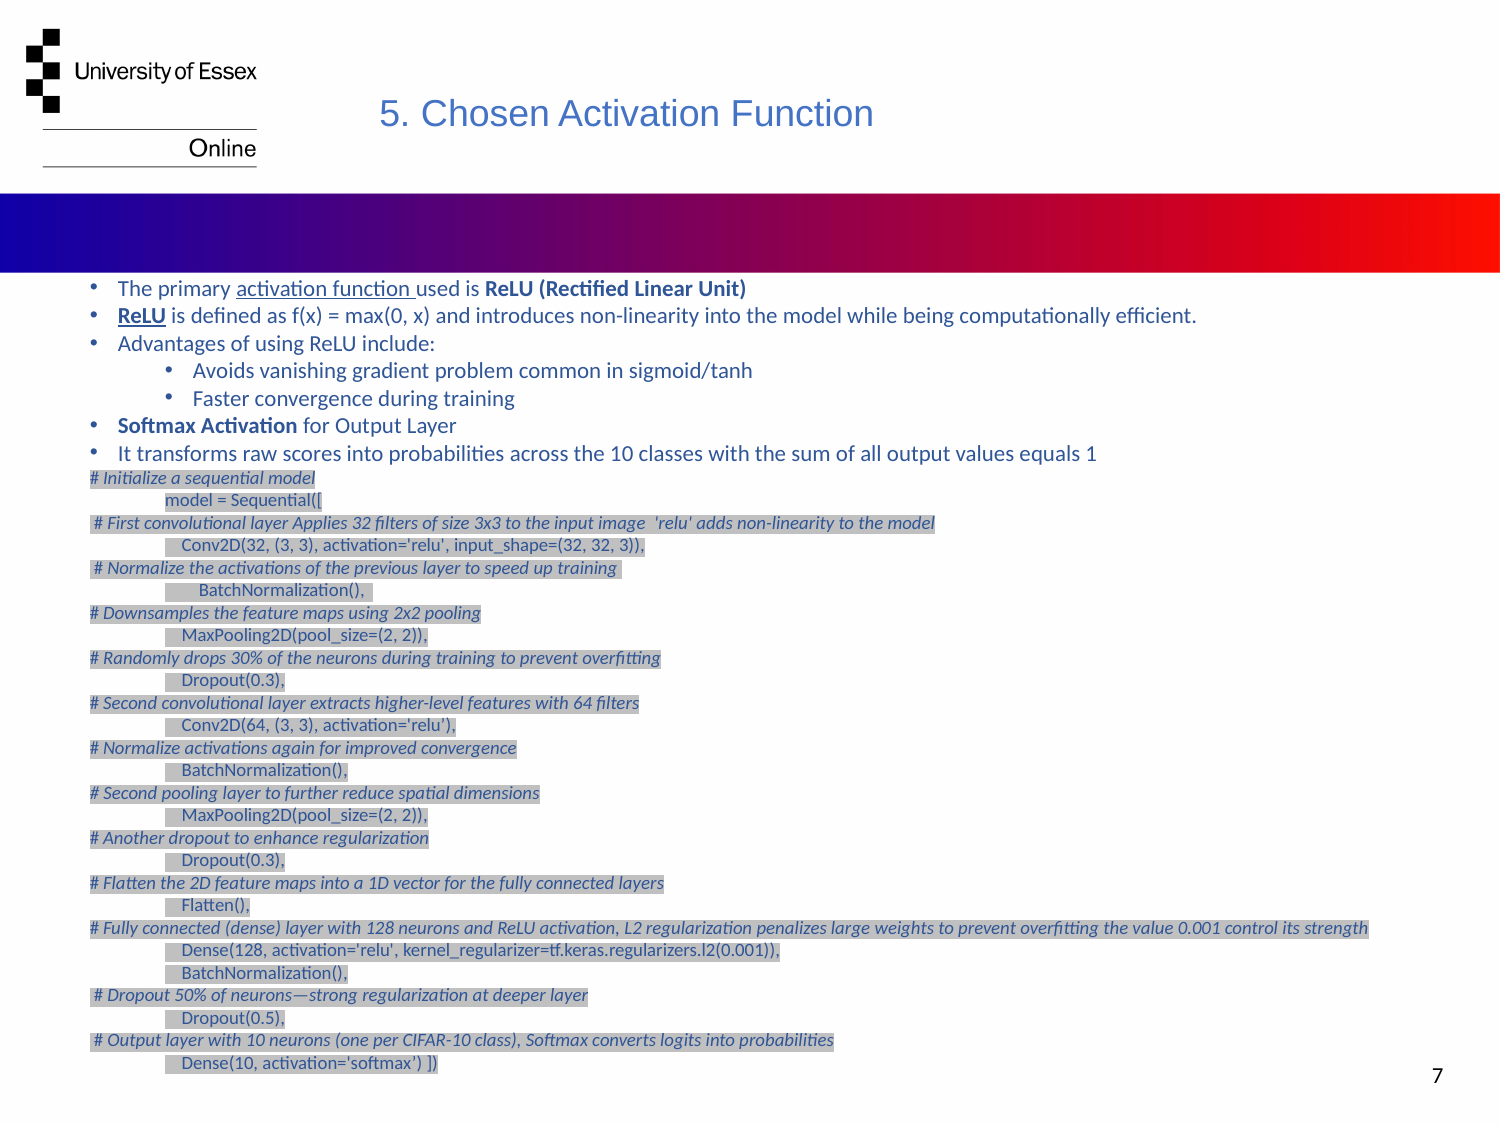

5. Chosen Activation Function
The primary activation function used is ReLU (Rectified Linear Unit)
ReLU is defined as f(x) = max(0, x) and introduces non-linearity into the model while being computationally efficient.
Advantages of using ReLU include:
Avoids vanishing gradient problem common in sigmoid/tanh
Faster convergence during training
Softmax Activation for Output Layer
It transforms raw scores into probabilities across the 10 classes with the sum of all output values equals 1
# Initialize a sequential model
model = Sequential([
 # First convolutional layer Applies 32 filters of size 3x3 to the input image  'relu' adds non-linearity to the model
    Conv2D(32, (3, 3), activation='relu', input_shape=(32, 32, 3)),
 # Normalize the activations of the previous layer to speed up training
        BatchNormalization(),
# Downsamples the feature maps using 2x2 pooling
    MaxPooling2D(pool_size=(2, 2)),
# Randomly drops 30% of the neurons during training to prevent overfitting
    Dropout(0.3),
# Second convolutional layer extracts higher-level features with 64 filters
    Conv2D(64, (3, 3), activation='relu’),
# Normalize activations again for improved convergence
    BatchNormalization(),
# Second pooling layer to further reduce spatial dimensions
    MaxPooling2D(pool_size=(2, 2)),
# Another dropout to enhance regularization
    Dropout(0.3),
# Flatten the 2D feature maps into a 1D vector for the fully connected layers
    Flatten(),
# Fully connected (dense) layer with 128 neurons and ReLU activation, L2 regularization penalizes large weights to prevent overfitting the value 0.001 control its strength
    Dense(128, activation='relu', kernel_regularizer=tf.keras.regularizers.l2(0.001)),
    BatchNormalization(),
 # Dropout 50% of neurons—strong regularization at deeper layer
    Dropout(0.5),
 # Output layer with 10 neurons (one per CIFAR-10 class), Softmax converts logits into probabilities
    Dense(10, activation='softmax’) ])
7